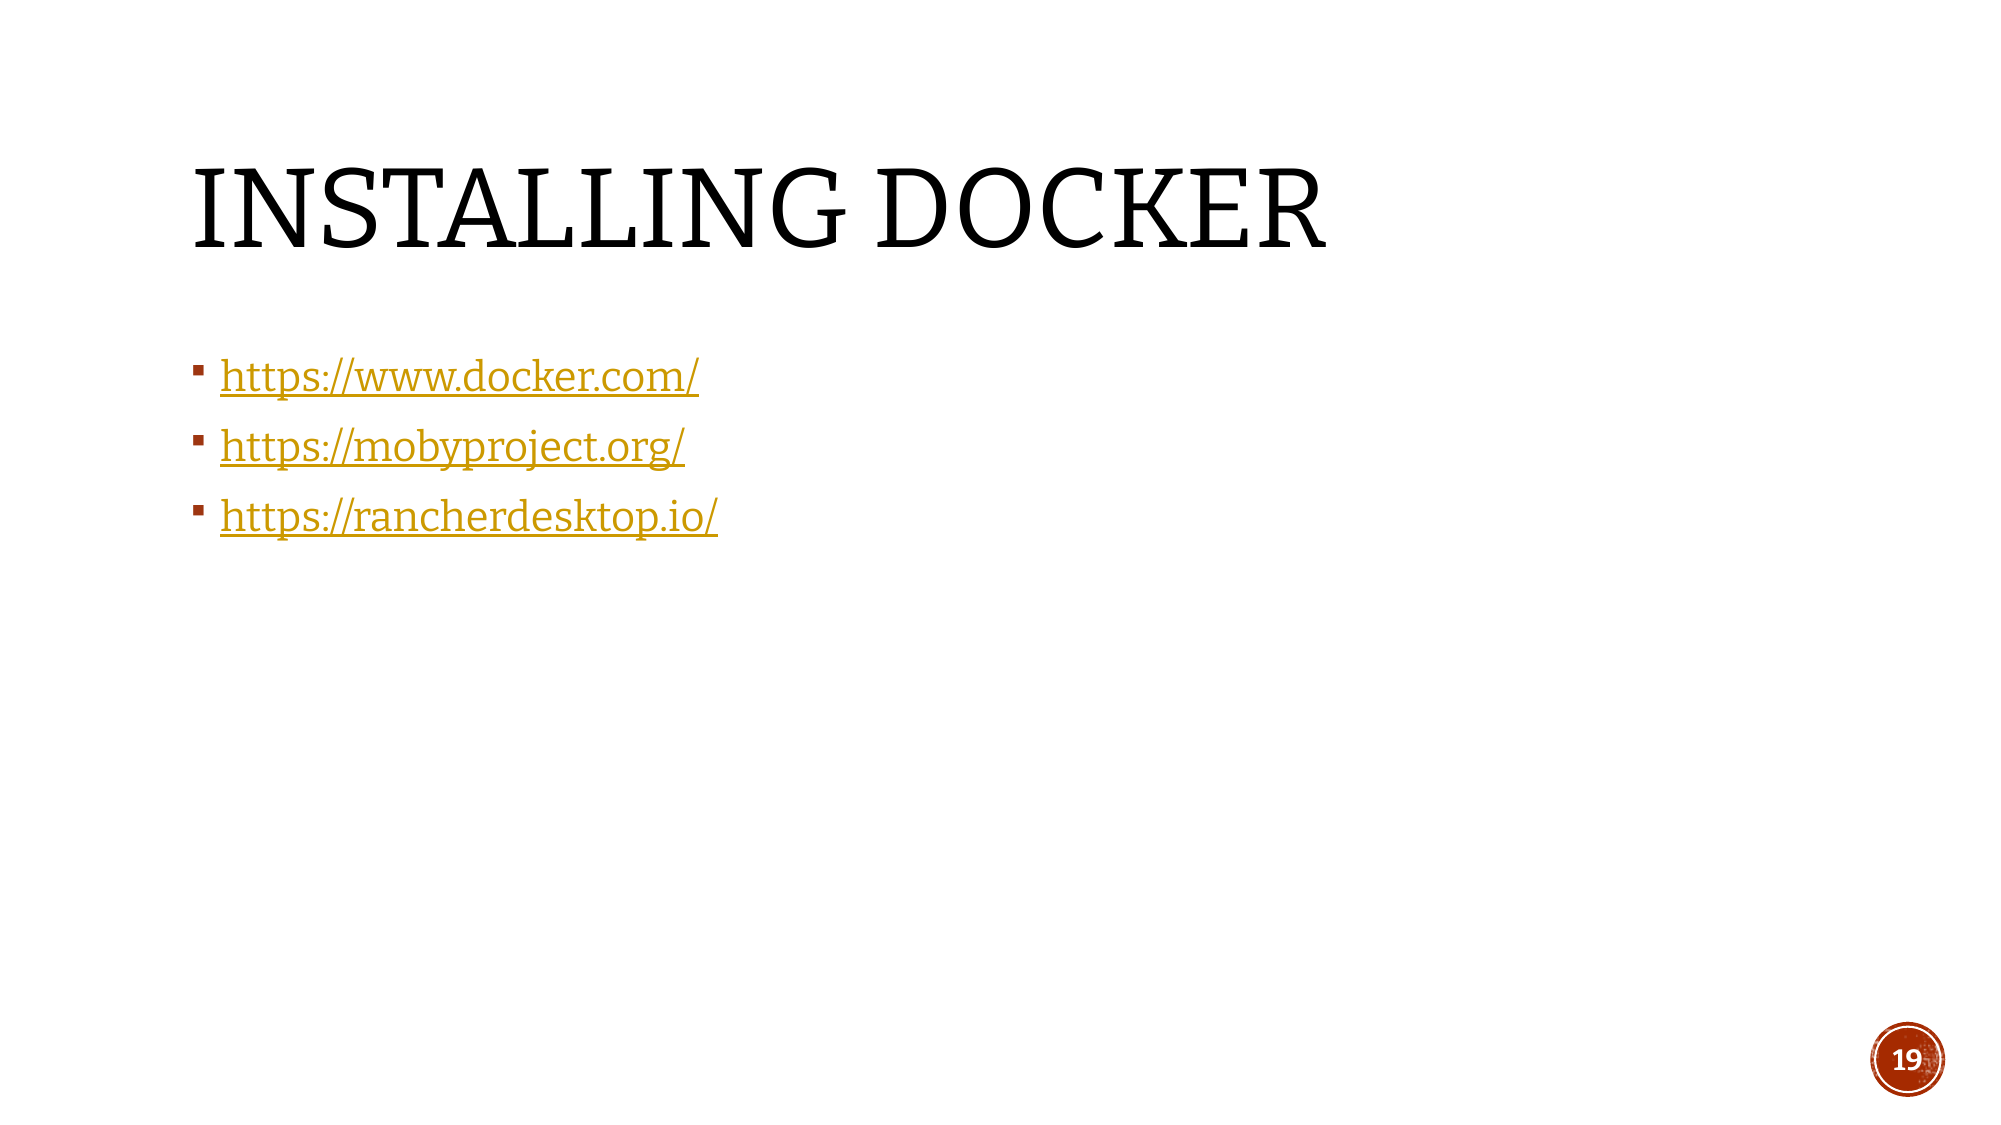

# Installing Docker
https://www.docker.com/
https://mobyproject.org/
https://rancherdesktop.io/

19